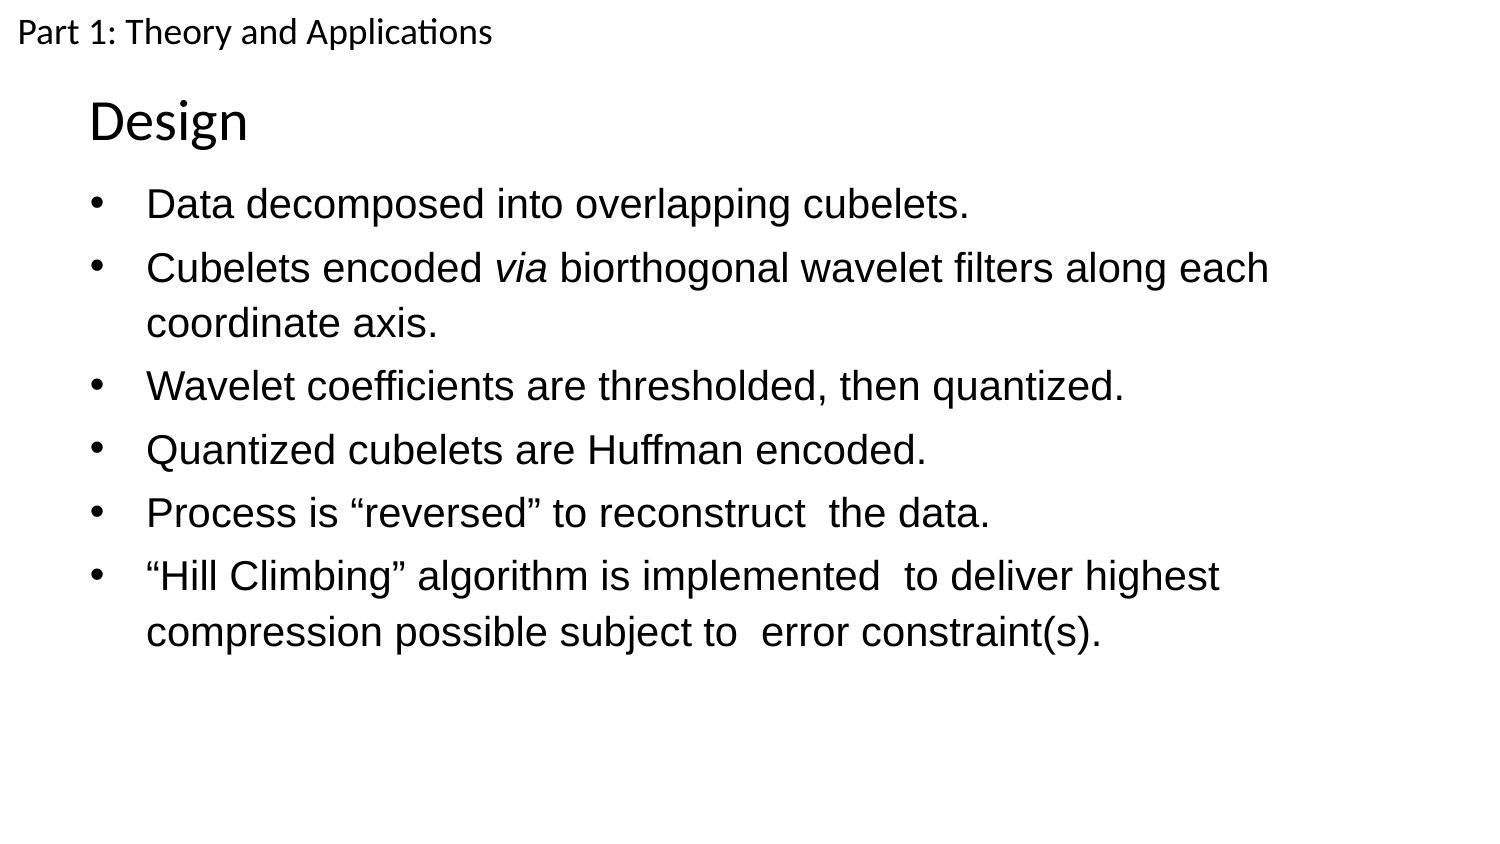

Part 1: Theory and Applications
Design
Data decomposed into overlapping cubelets.
Cubelets encoded via biorthogonal wavelet filters along each coordinate axis.
Wavelet coefficients are thresholded, then quantized.
Quantized cubelets are Huffman encoded.
Process is “reversed” to reconstruct  the data.
“Hill Climbing” algorithm is implemented  to deliver highest compression possible subject to  error constraint(s).